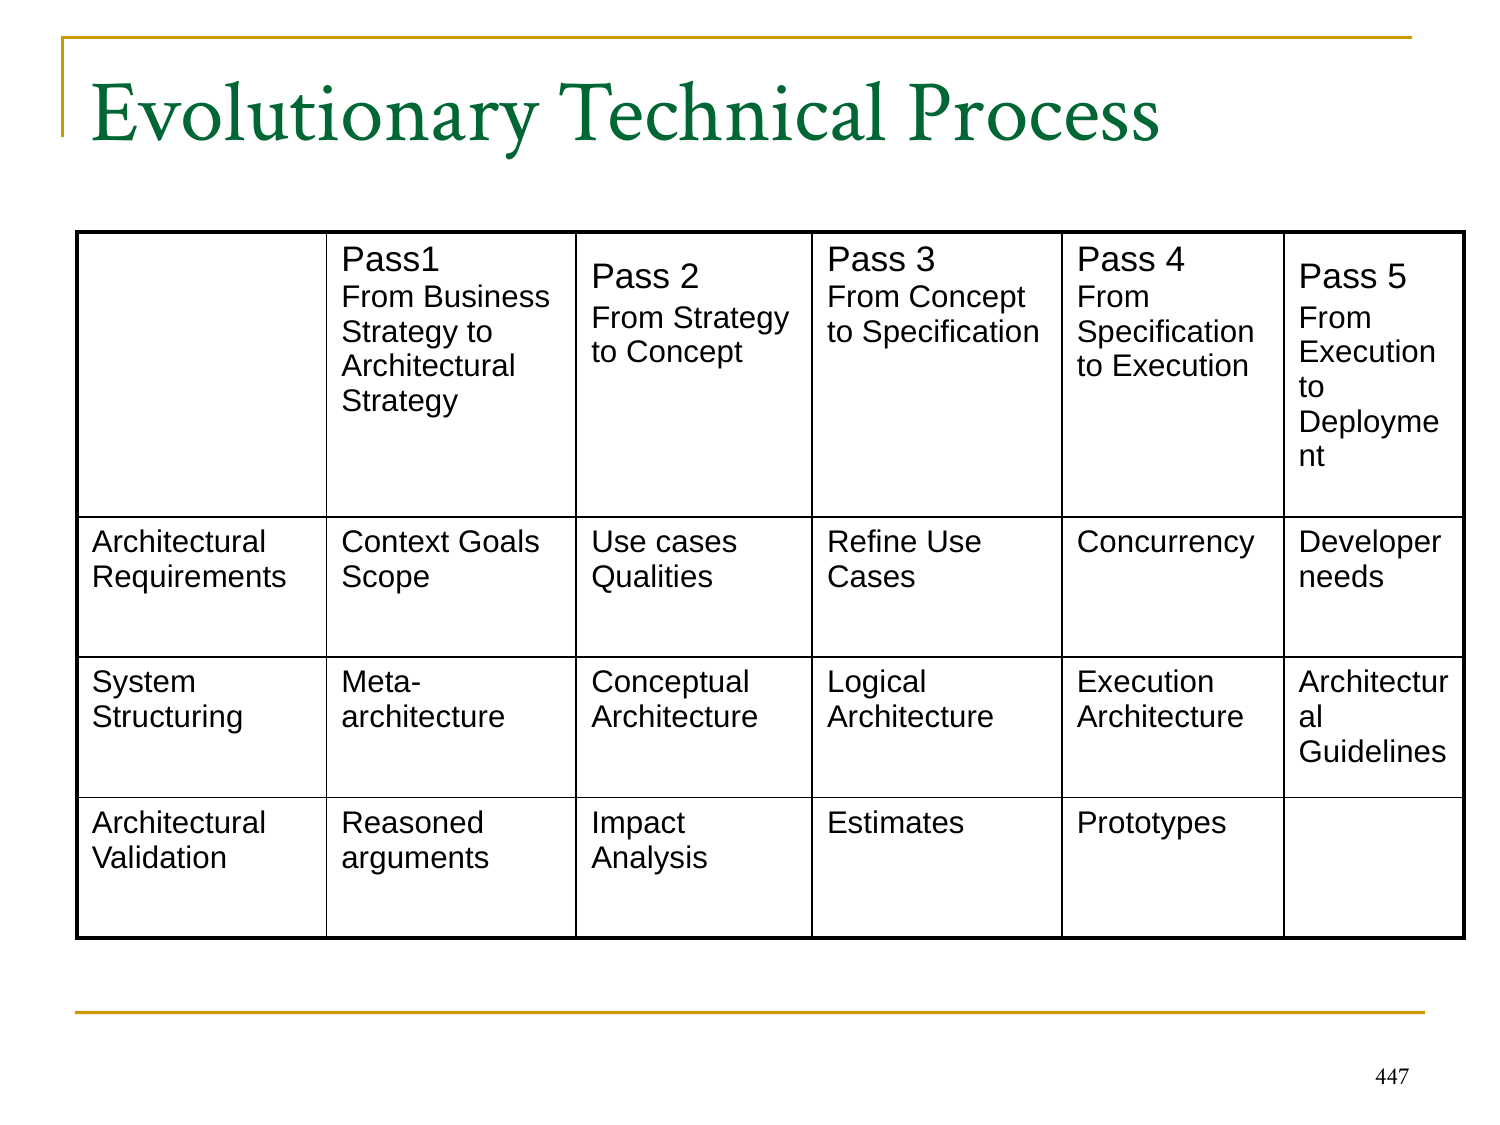

# Evolutionary Technical Process
|  | Pass1 From Business Strategy to Architectural Strategy | Pass 2 From Strategy to Concept | Pass 3 From Concept to Specification | Pass 4 From Specification to Execution | Pass 5 From Execution to Deployment |
| --- | --- | --- | --- | --- | --- |
| Architectural Requirements | Context Goals Scope | Use cases Qualities | Refine Use Cases | Concurrency | Developer needs |
| System Structuring | Meta-architecture | Conceptual Architecture | Logical Architecture | Execution Architecture | Architectural Guidelines |
| Architectural Validation | Reasoned arguments | Impact Analysis | Estimates | Prototypes |  |
447